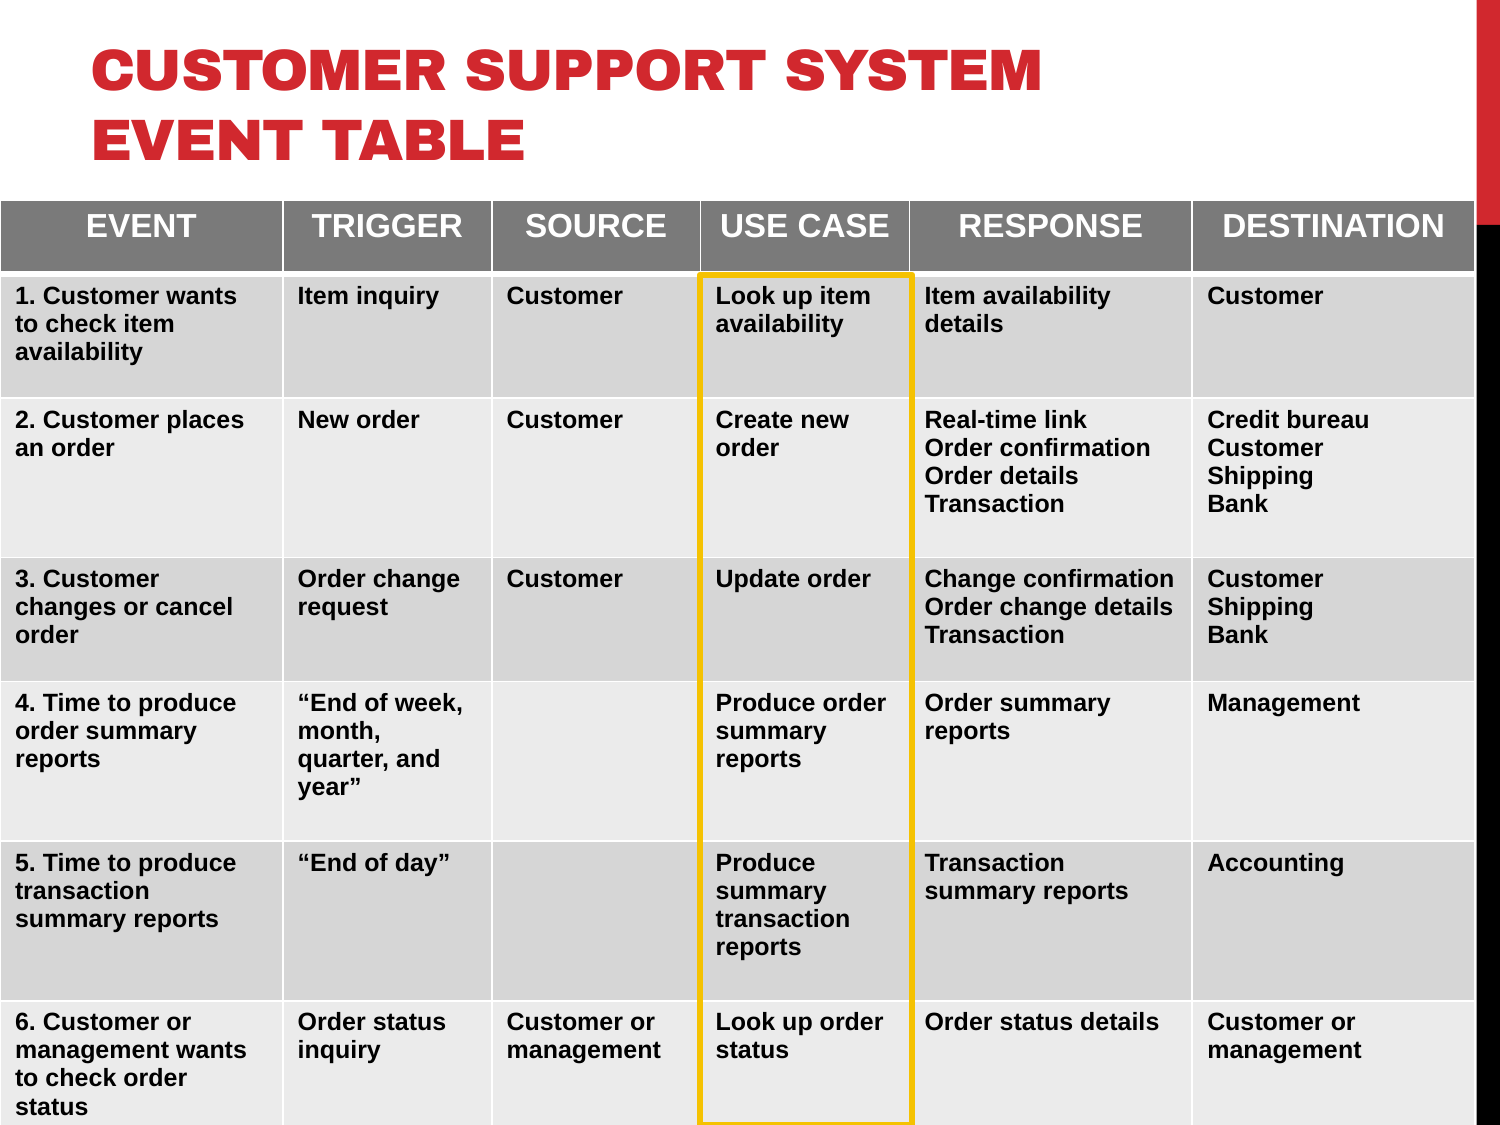

# Customer Support System Event Table
| EVENT | TRIGGER | SOURCE | USE CASE | RESPONSE | DESTINATION |
| --- | --- | --- | --- | --- | --- |
| 1. Customer wants to check item availability | Item inquiry | Customer | Look up item availability | Item availability details | Customer |
| 2. Customer places an order | New order | Customer | Create new order | Real-time link Order confirmation Order details Transaction | Credit bureau Customer Shipping Bank |
| 3. Customer changes or cancel order | Order change request | Customer | Update order | Change confirmation Order change details Transaction | Customer Shipping Bank |
| 4. Time to produce order summary reports | “End of week, month, quarter, and year” |  | Produce order summary reports | Order summary reports | Management |
| 5. Time to produce transaction summary reports | “End of day” |  | Produce summary transaction reports | Transaction summary reports | Accounting |
| 6. Customer or management wants to check order status | Order status inquiry | Customer or management | Look up order status | Order status details | Customer or management |

26
IS2102 Requirements Analysis and Design